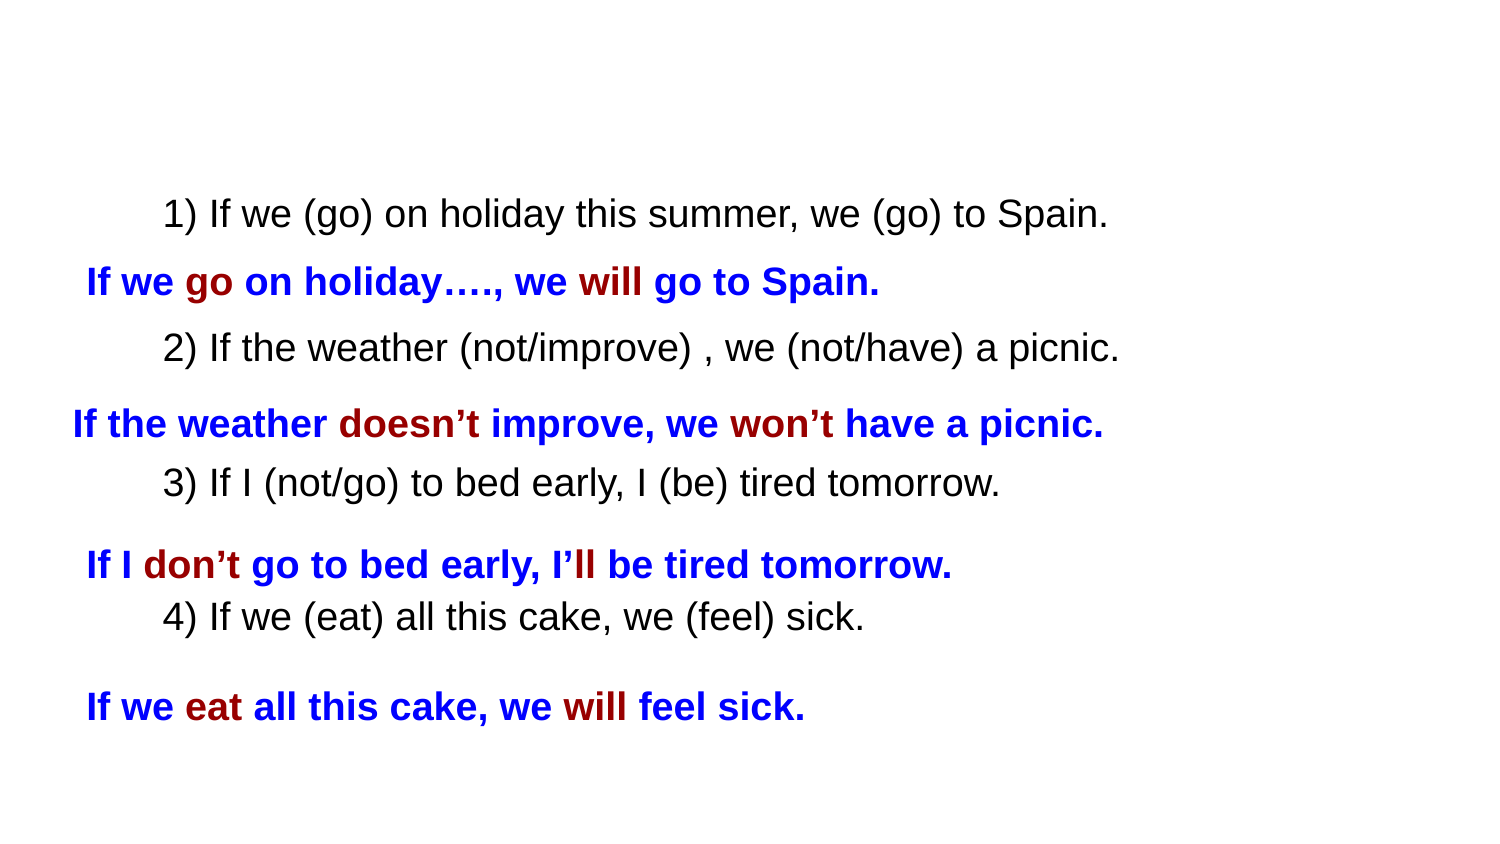

| 1) If we (go) on holiday this summer, we (go) to Spain. |  |
| --- | --- |
| 2) If the weather (not/improve) , we (not/have) a picnic. |  |
| 3) If I (not/go) to bed early, I (be) tired tomorrow. |  |
| 4) If we (eat) all this cake, we (feel) sick. |  |
If we go on holiday…., we will go to Spain.
If the weather doesn’t improve, we won’t have a picnic.
If I don’t go to bed early, I’ll be tired tomorrow.
If we eat all this cake, we will feel sick.